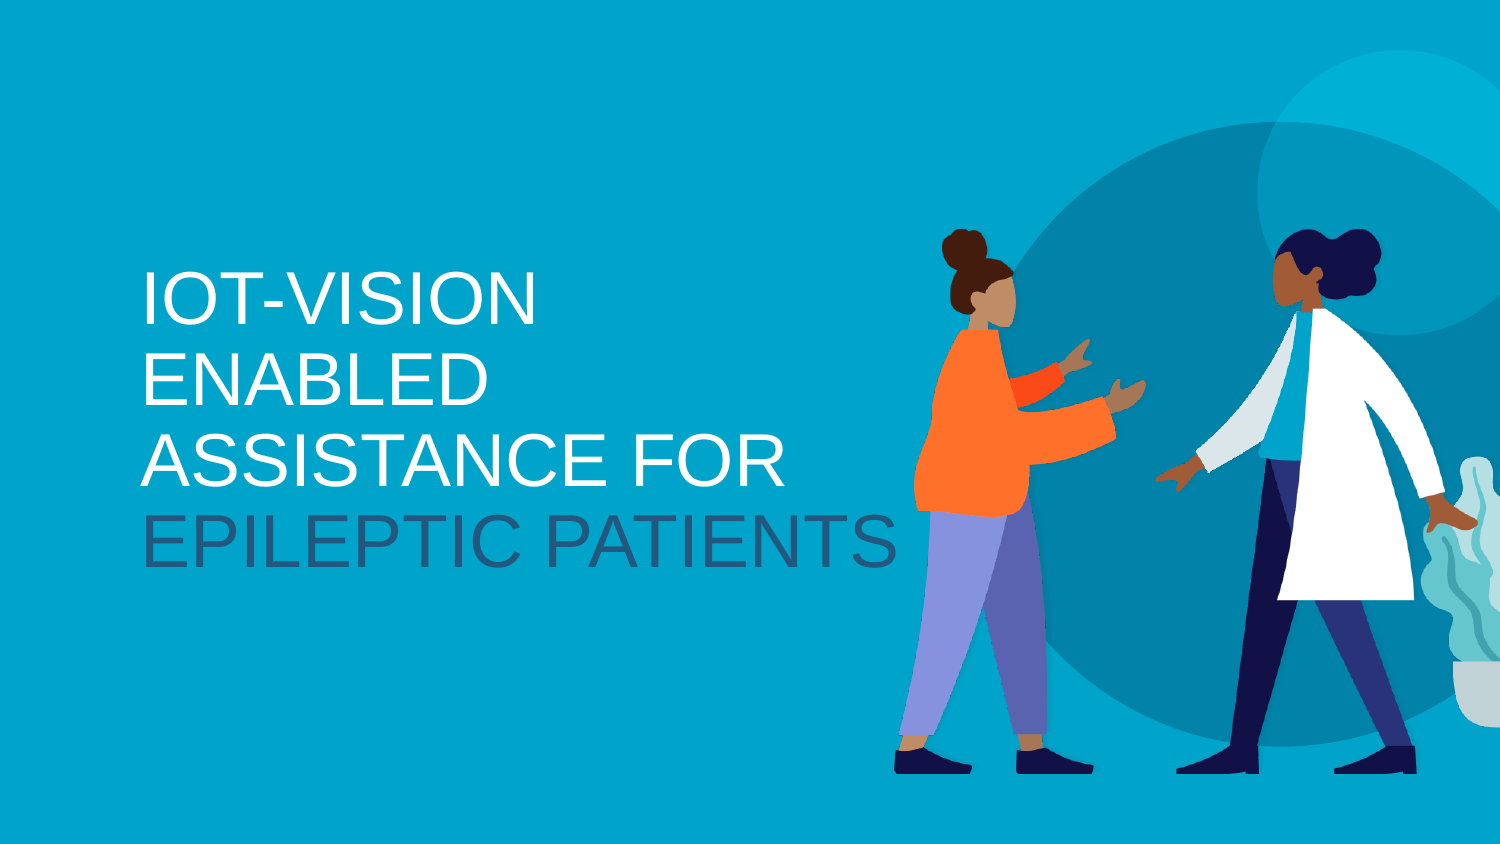

# IOT-VISION ENABLED ASSISTANCE FOR EPILEPTIC PATIENTS